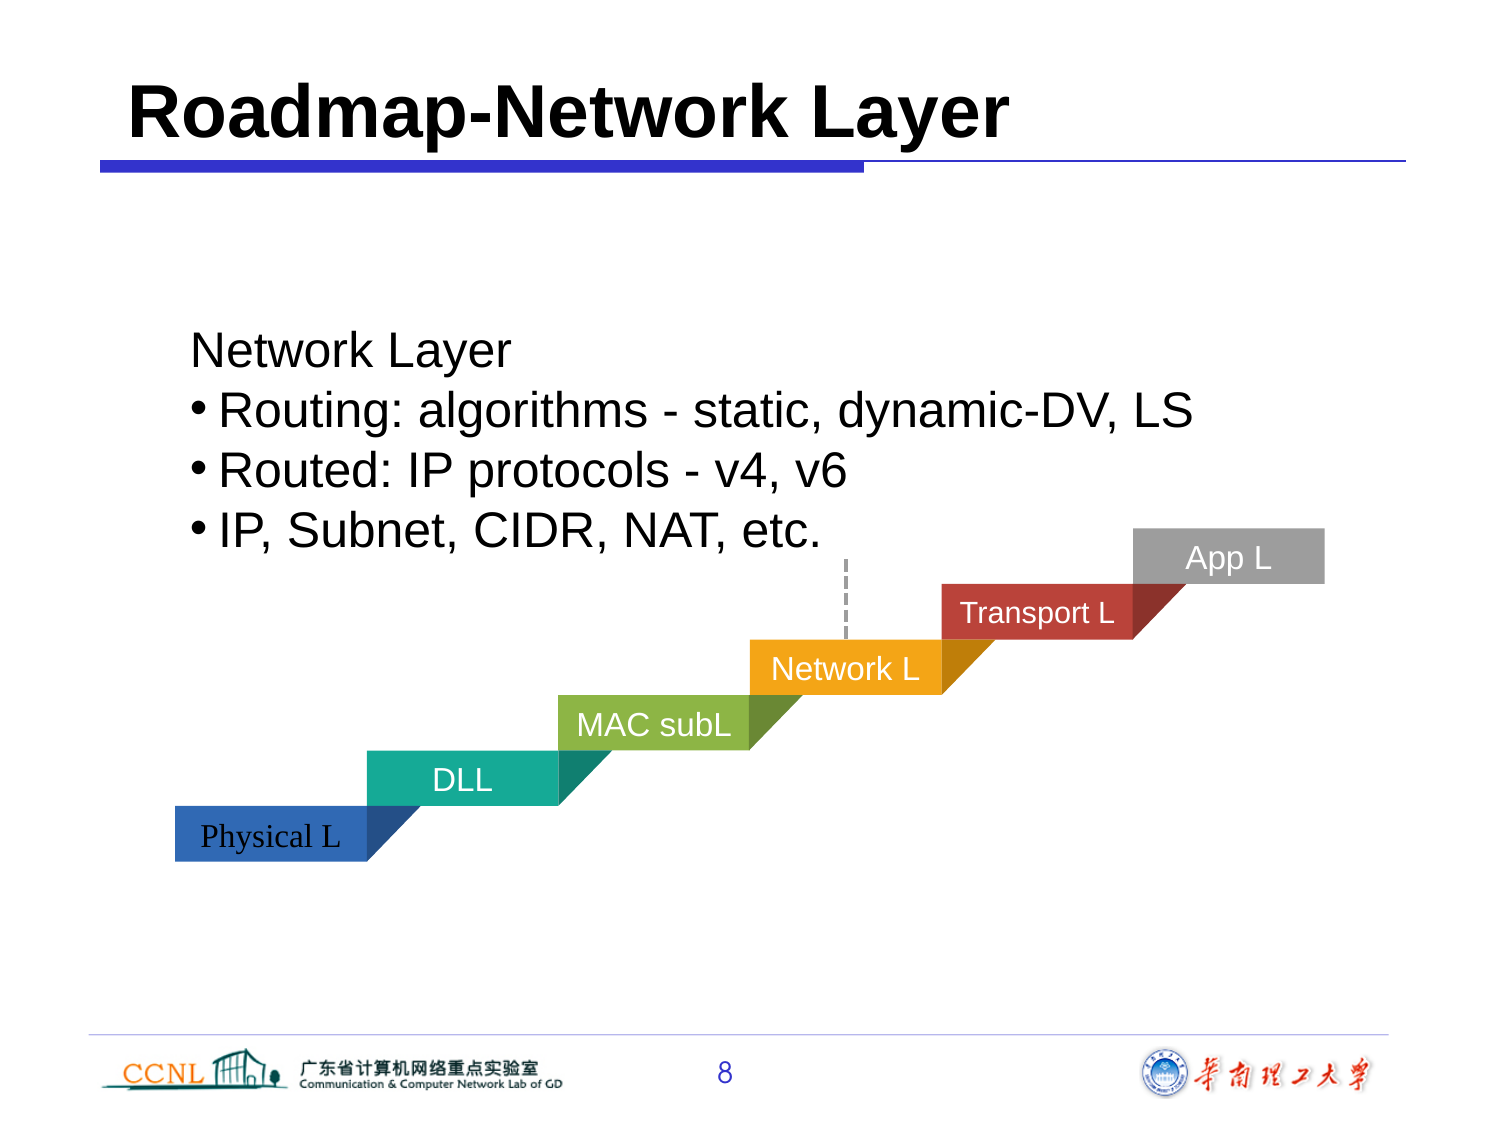

# Roadmap-Network Layer
Network Layer
Routing: algorithms - static, dynamic-DV, LS
Routed: IP protocols - v4, v6
IP, Subnet, CIDR, NAT, etc.

App L
Transport L

Network L

MAC subL

DLL

Physical L